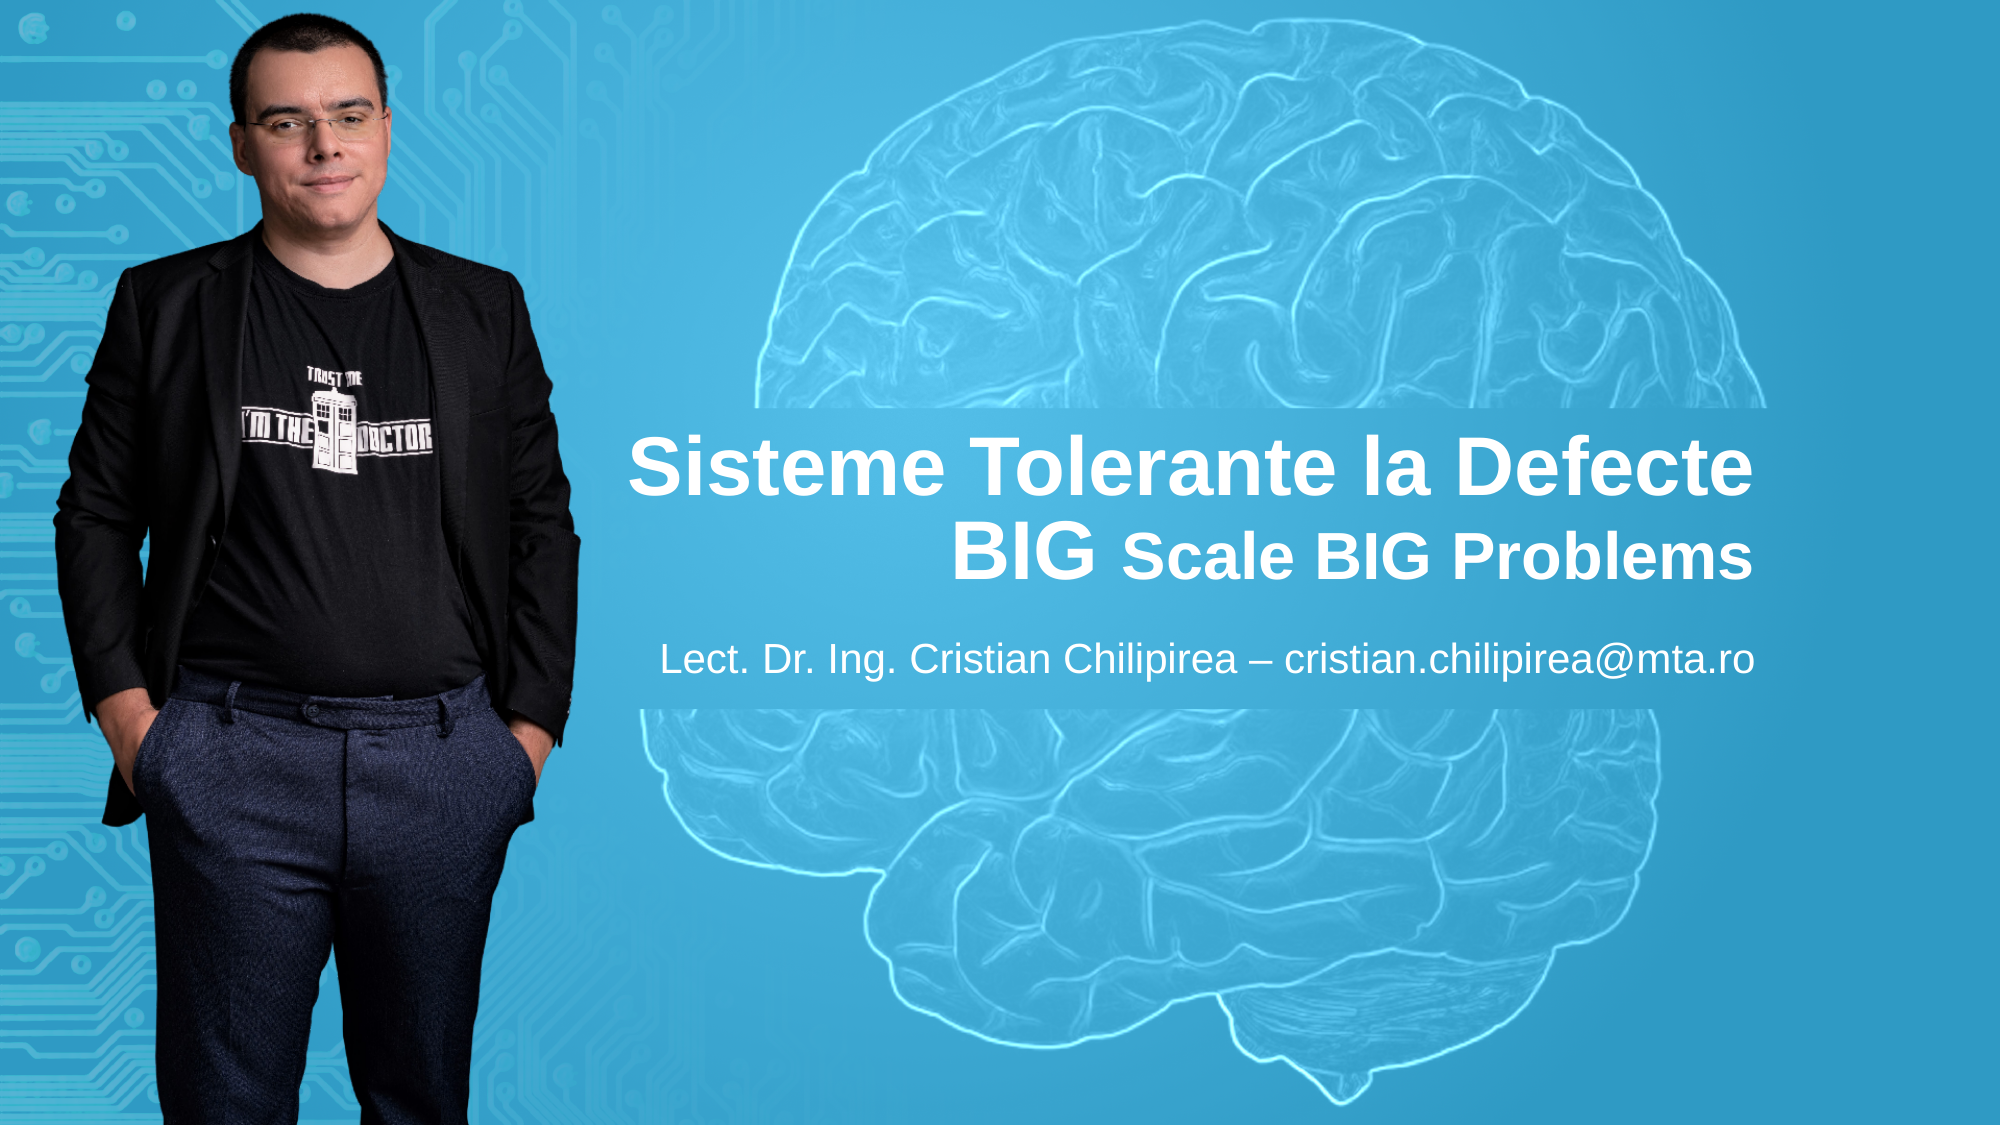

# Sisteme Tolerante la Defecte BIG Scale BIG Problems
Lect. Dr. Ing. Cristian Chilipirea – cristian.chilipirea@mta.ro